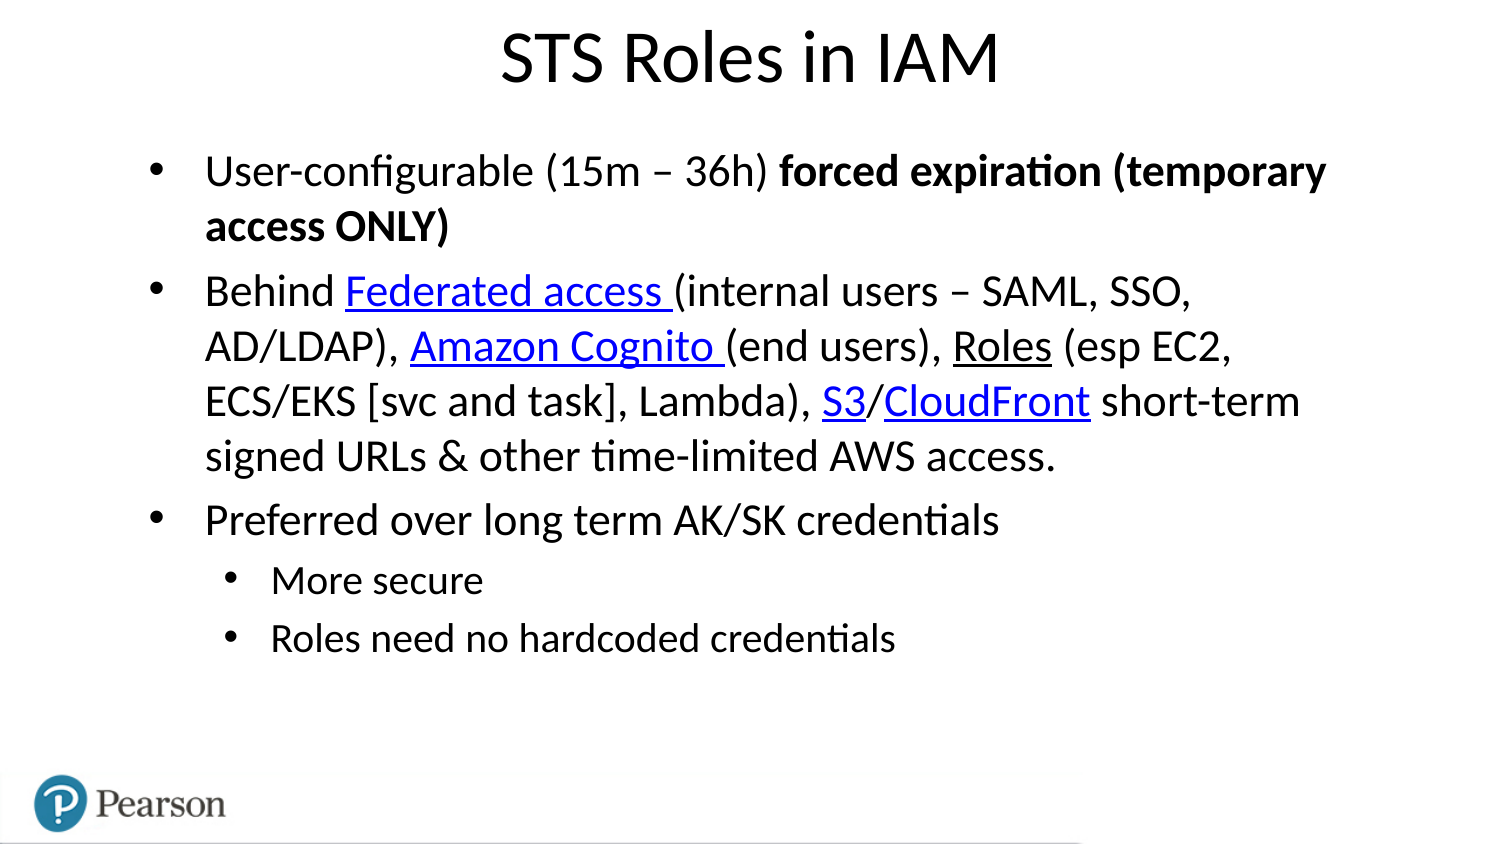

# STS Roles in IAM
User-configurable (15m – 36h) forced expiration (temporary access ONLY)
Behind Federated access (internal users – SAML, SSO, AD/LDAP), Amazon Cognito (end users), Roles (esp EC2, ECS/EKS [svc and task], Lambda), S3/CloudFront short-term signed URLs & other time-limited AWS access.
Preferred over long term AK/SK credentials
More secure
Roles need no hardcoded credentials